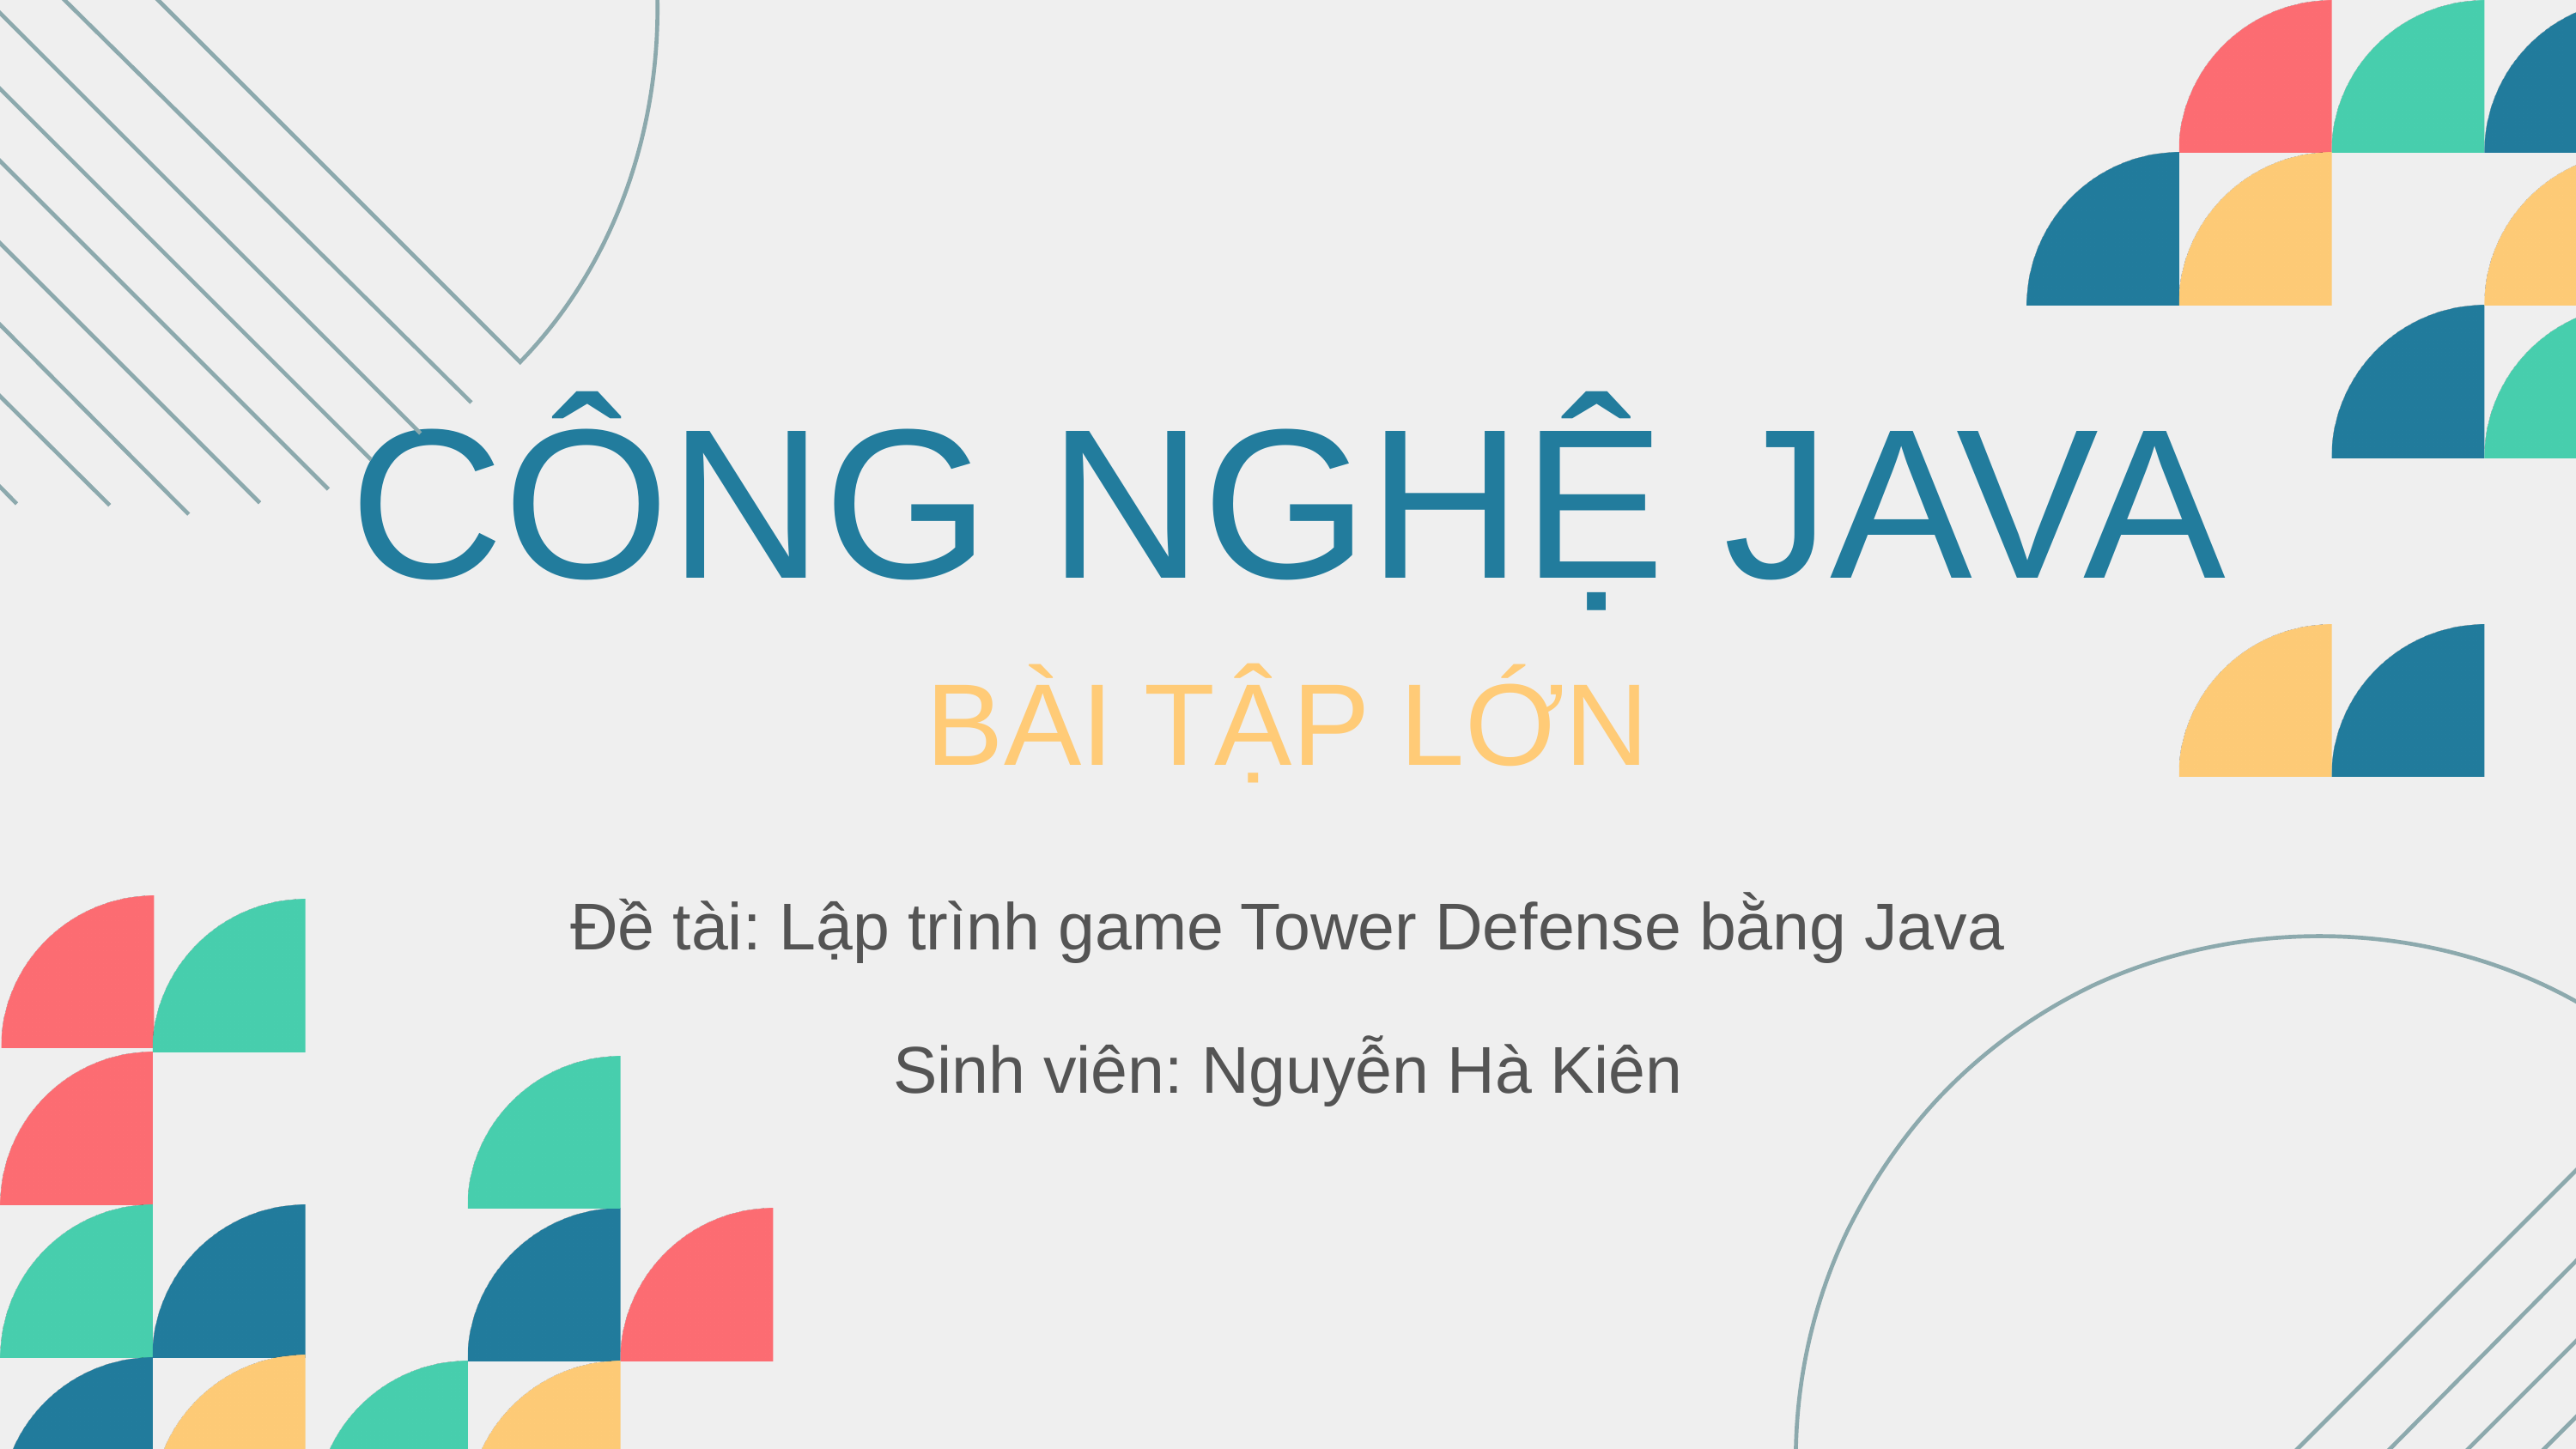

CÔNG NGHỆ JAVA

BÀI TẬP LỚN
Đề tài: Lập trình game Tower Defense bằng Java

Sinh viên: Nguyễn Hà Kiên